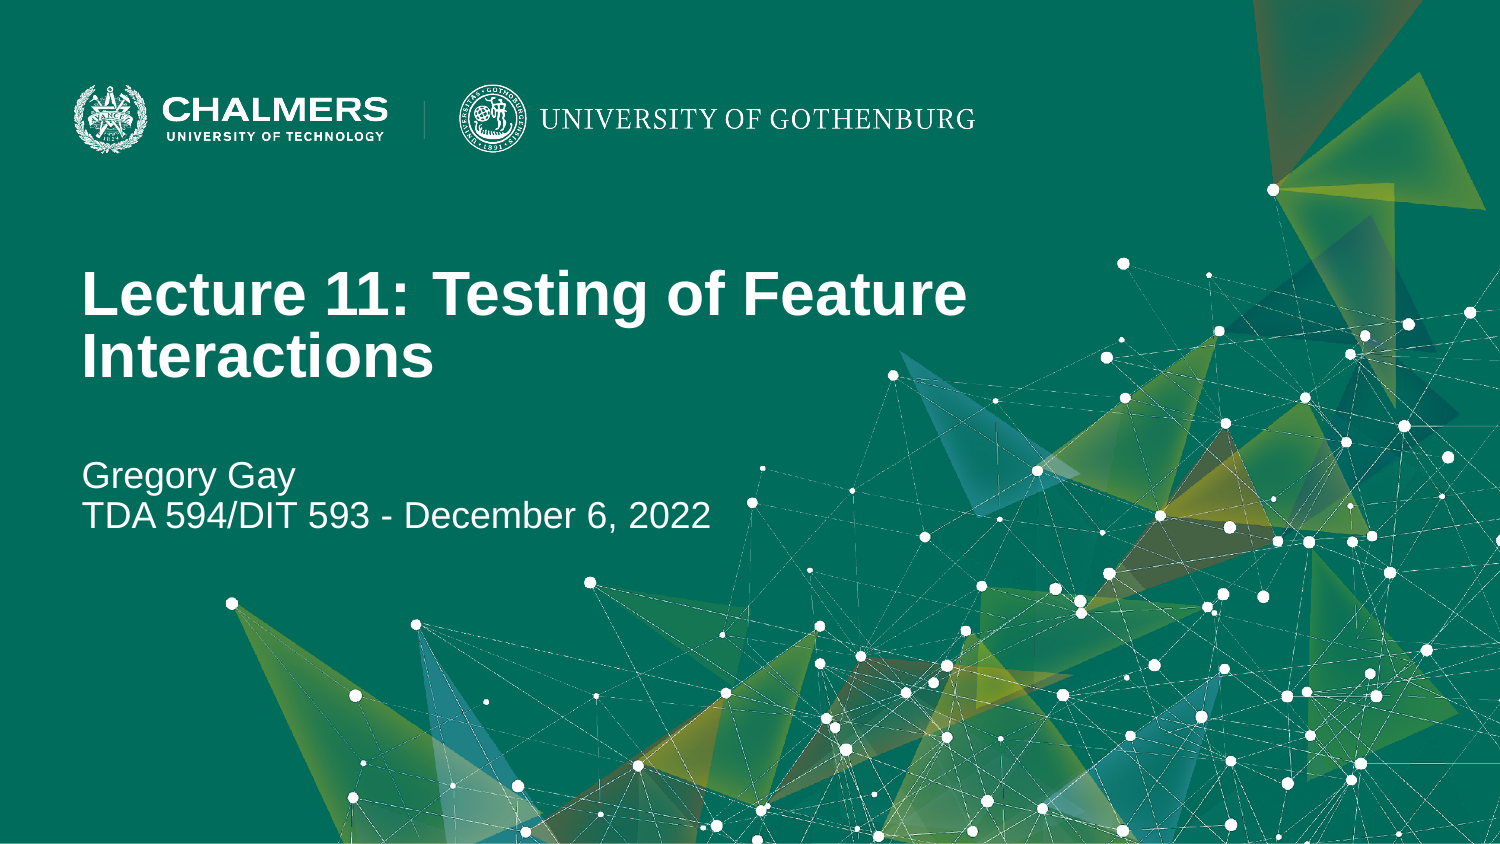

Lecture 11: Testing of Feature Interactions
Gregory Gay
TDA 594/DIT 593 - December 6, 2022